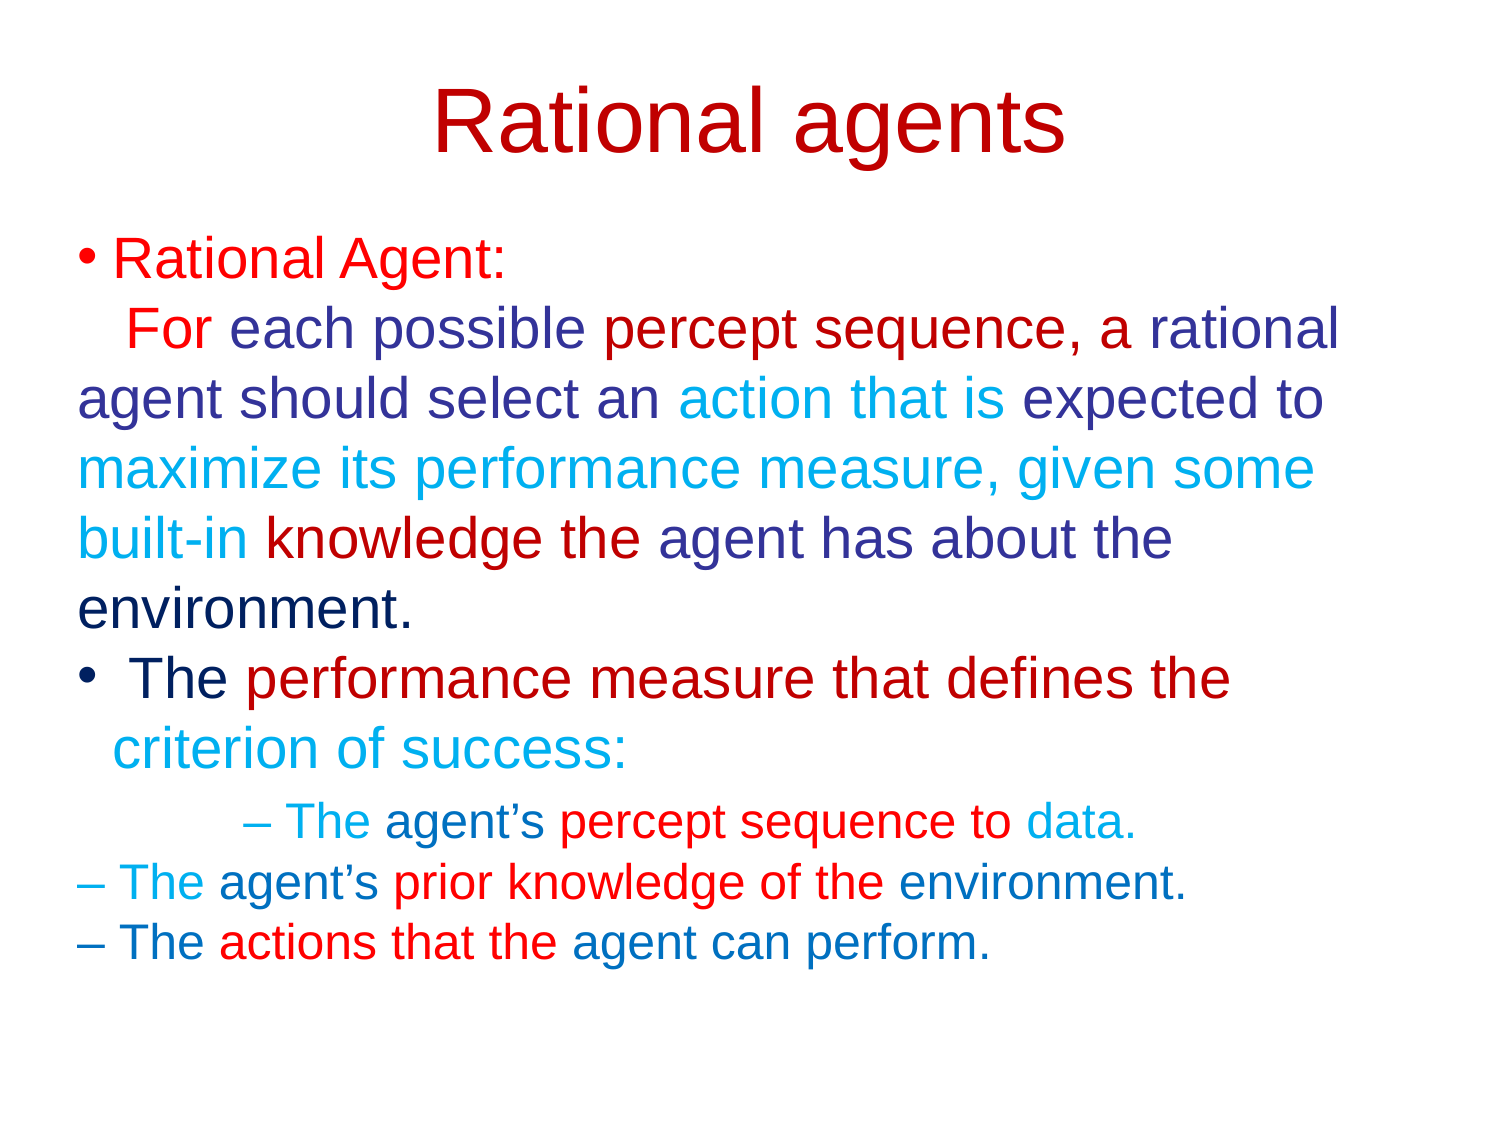

Rational agents
Rational Agent:
   For each possible percept sequence, a rational agent should select an action that is expected to maximize its performance measure, given some built-in knowledge the agent has about the environment.
 The performance measure that defines the criterion of success:
	 – The agent’s percept sequence to data.
– The agent’s prior knowledge of the environment.
– The actions that the agent can perform.